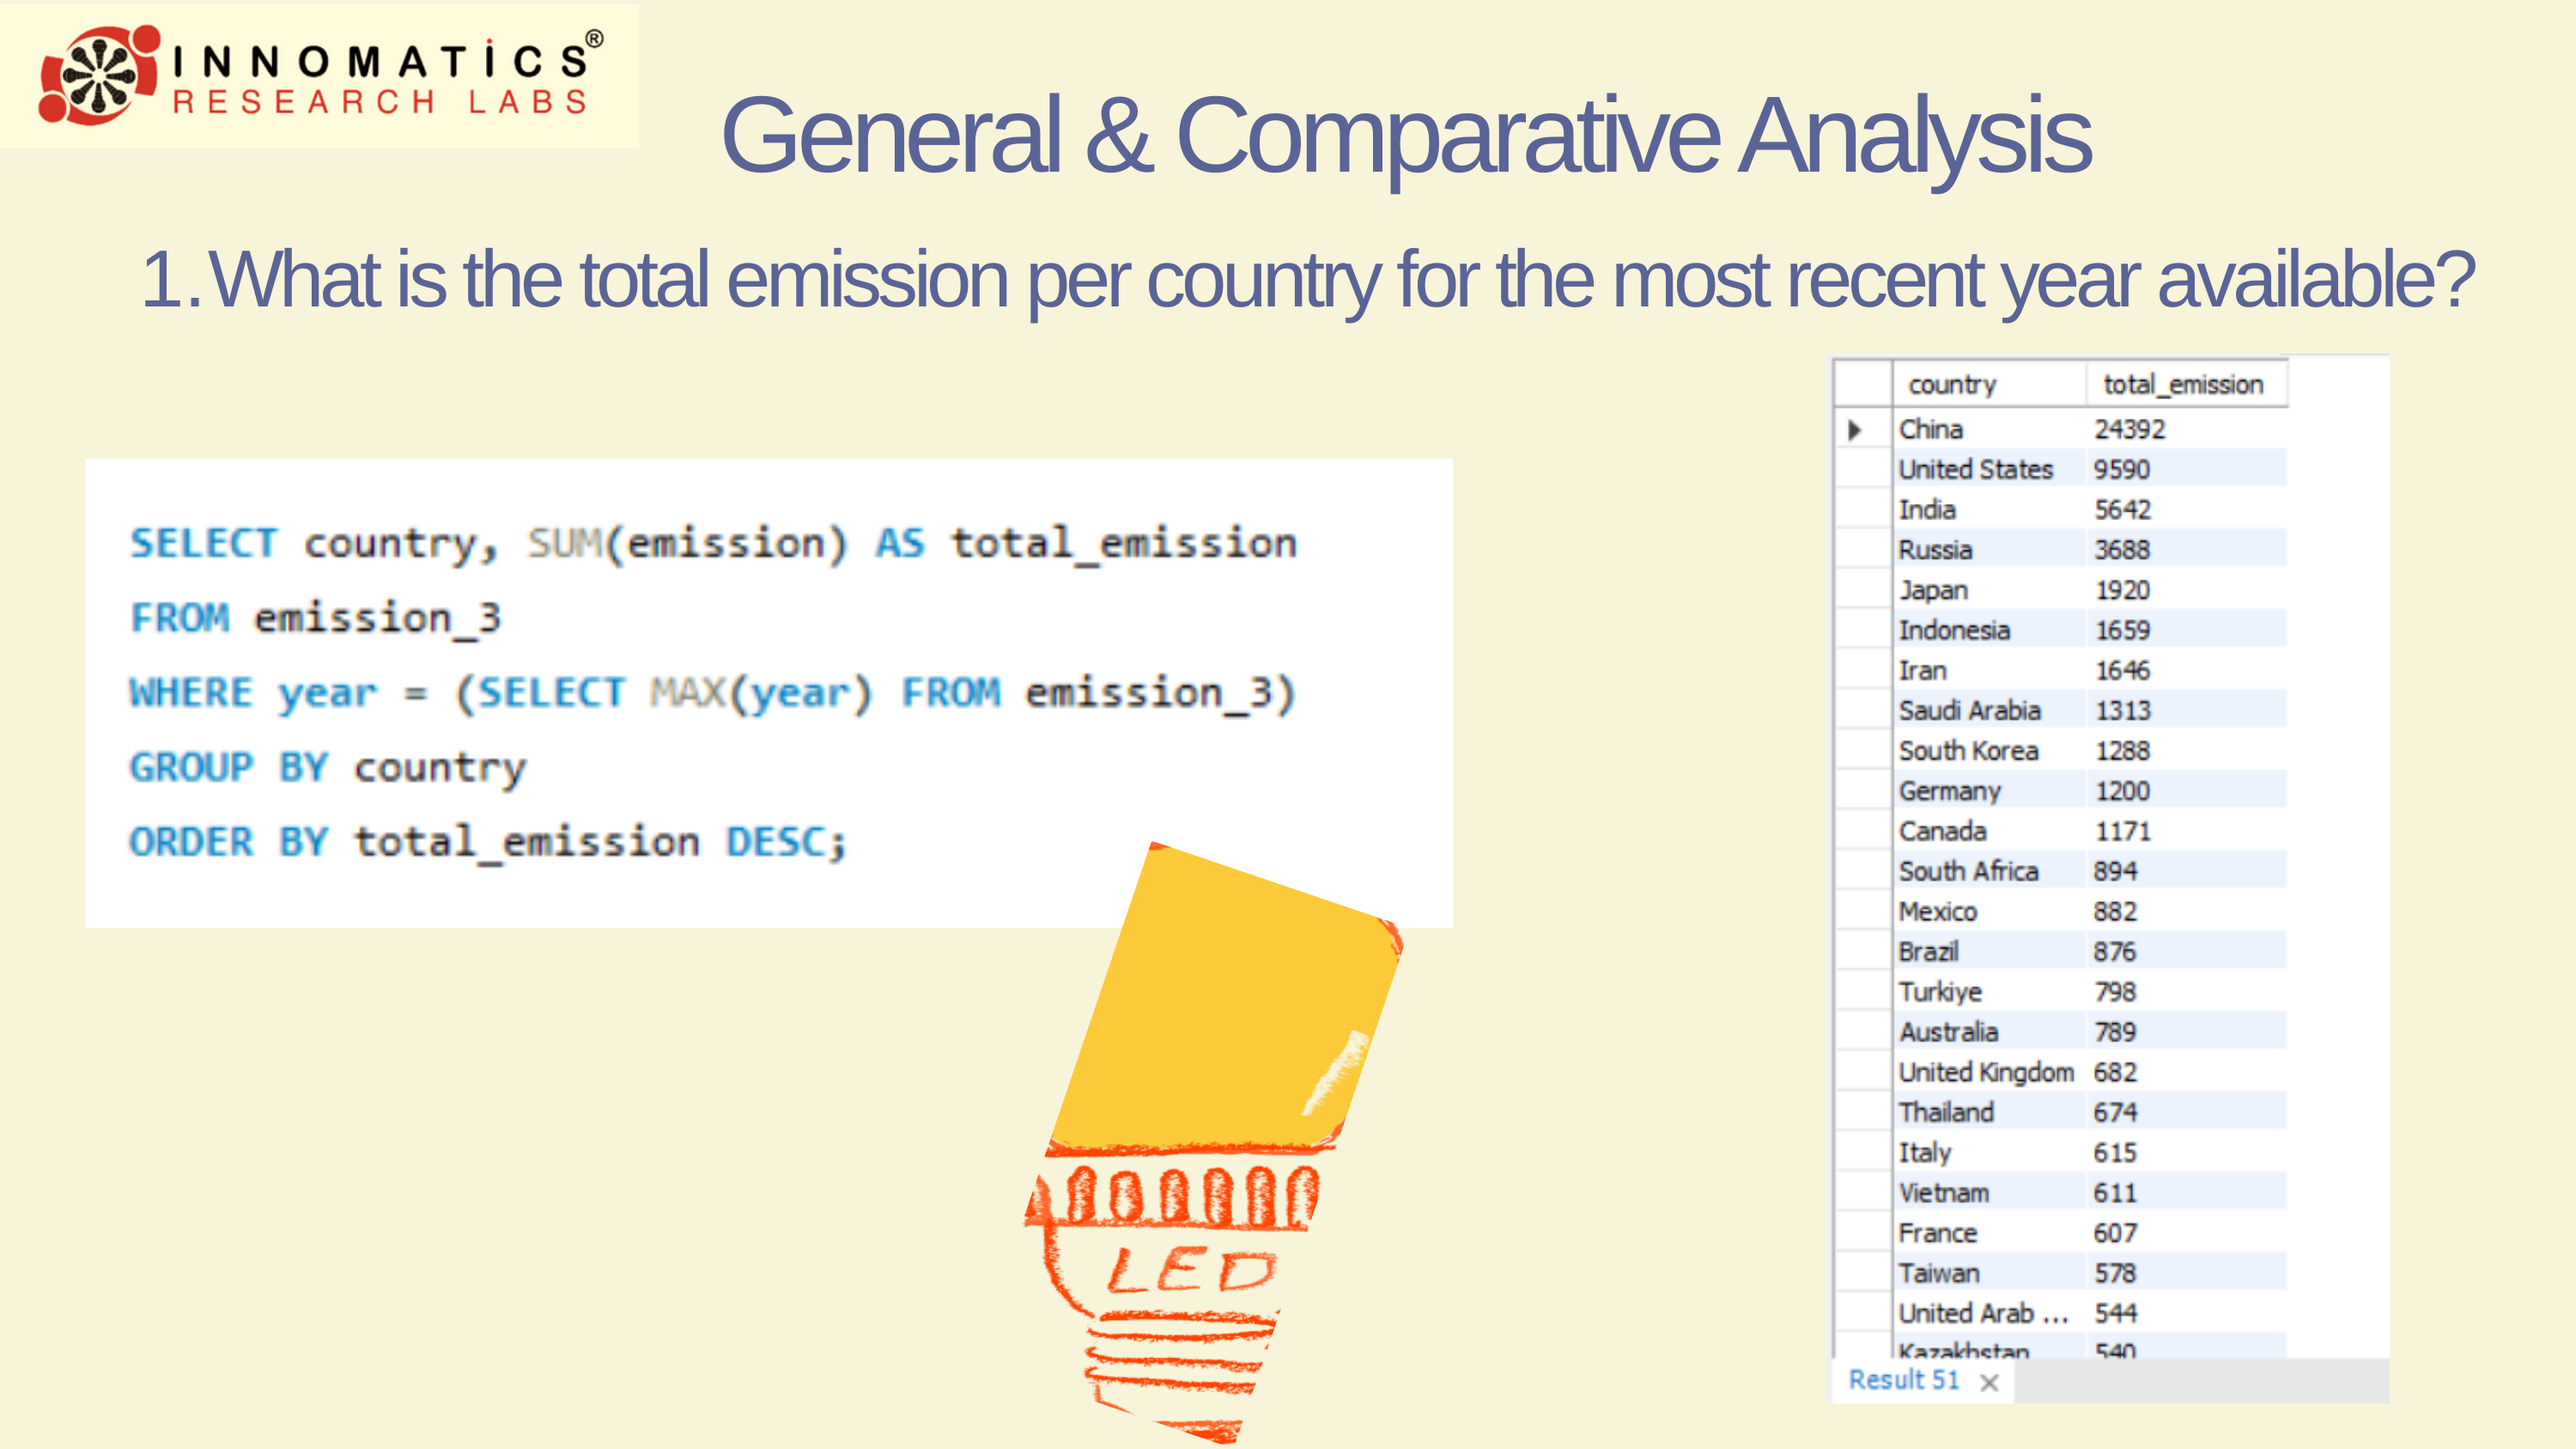

General & Comparative Analysis
What is the total emission per country for the most recent year available?